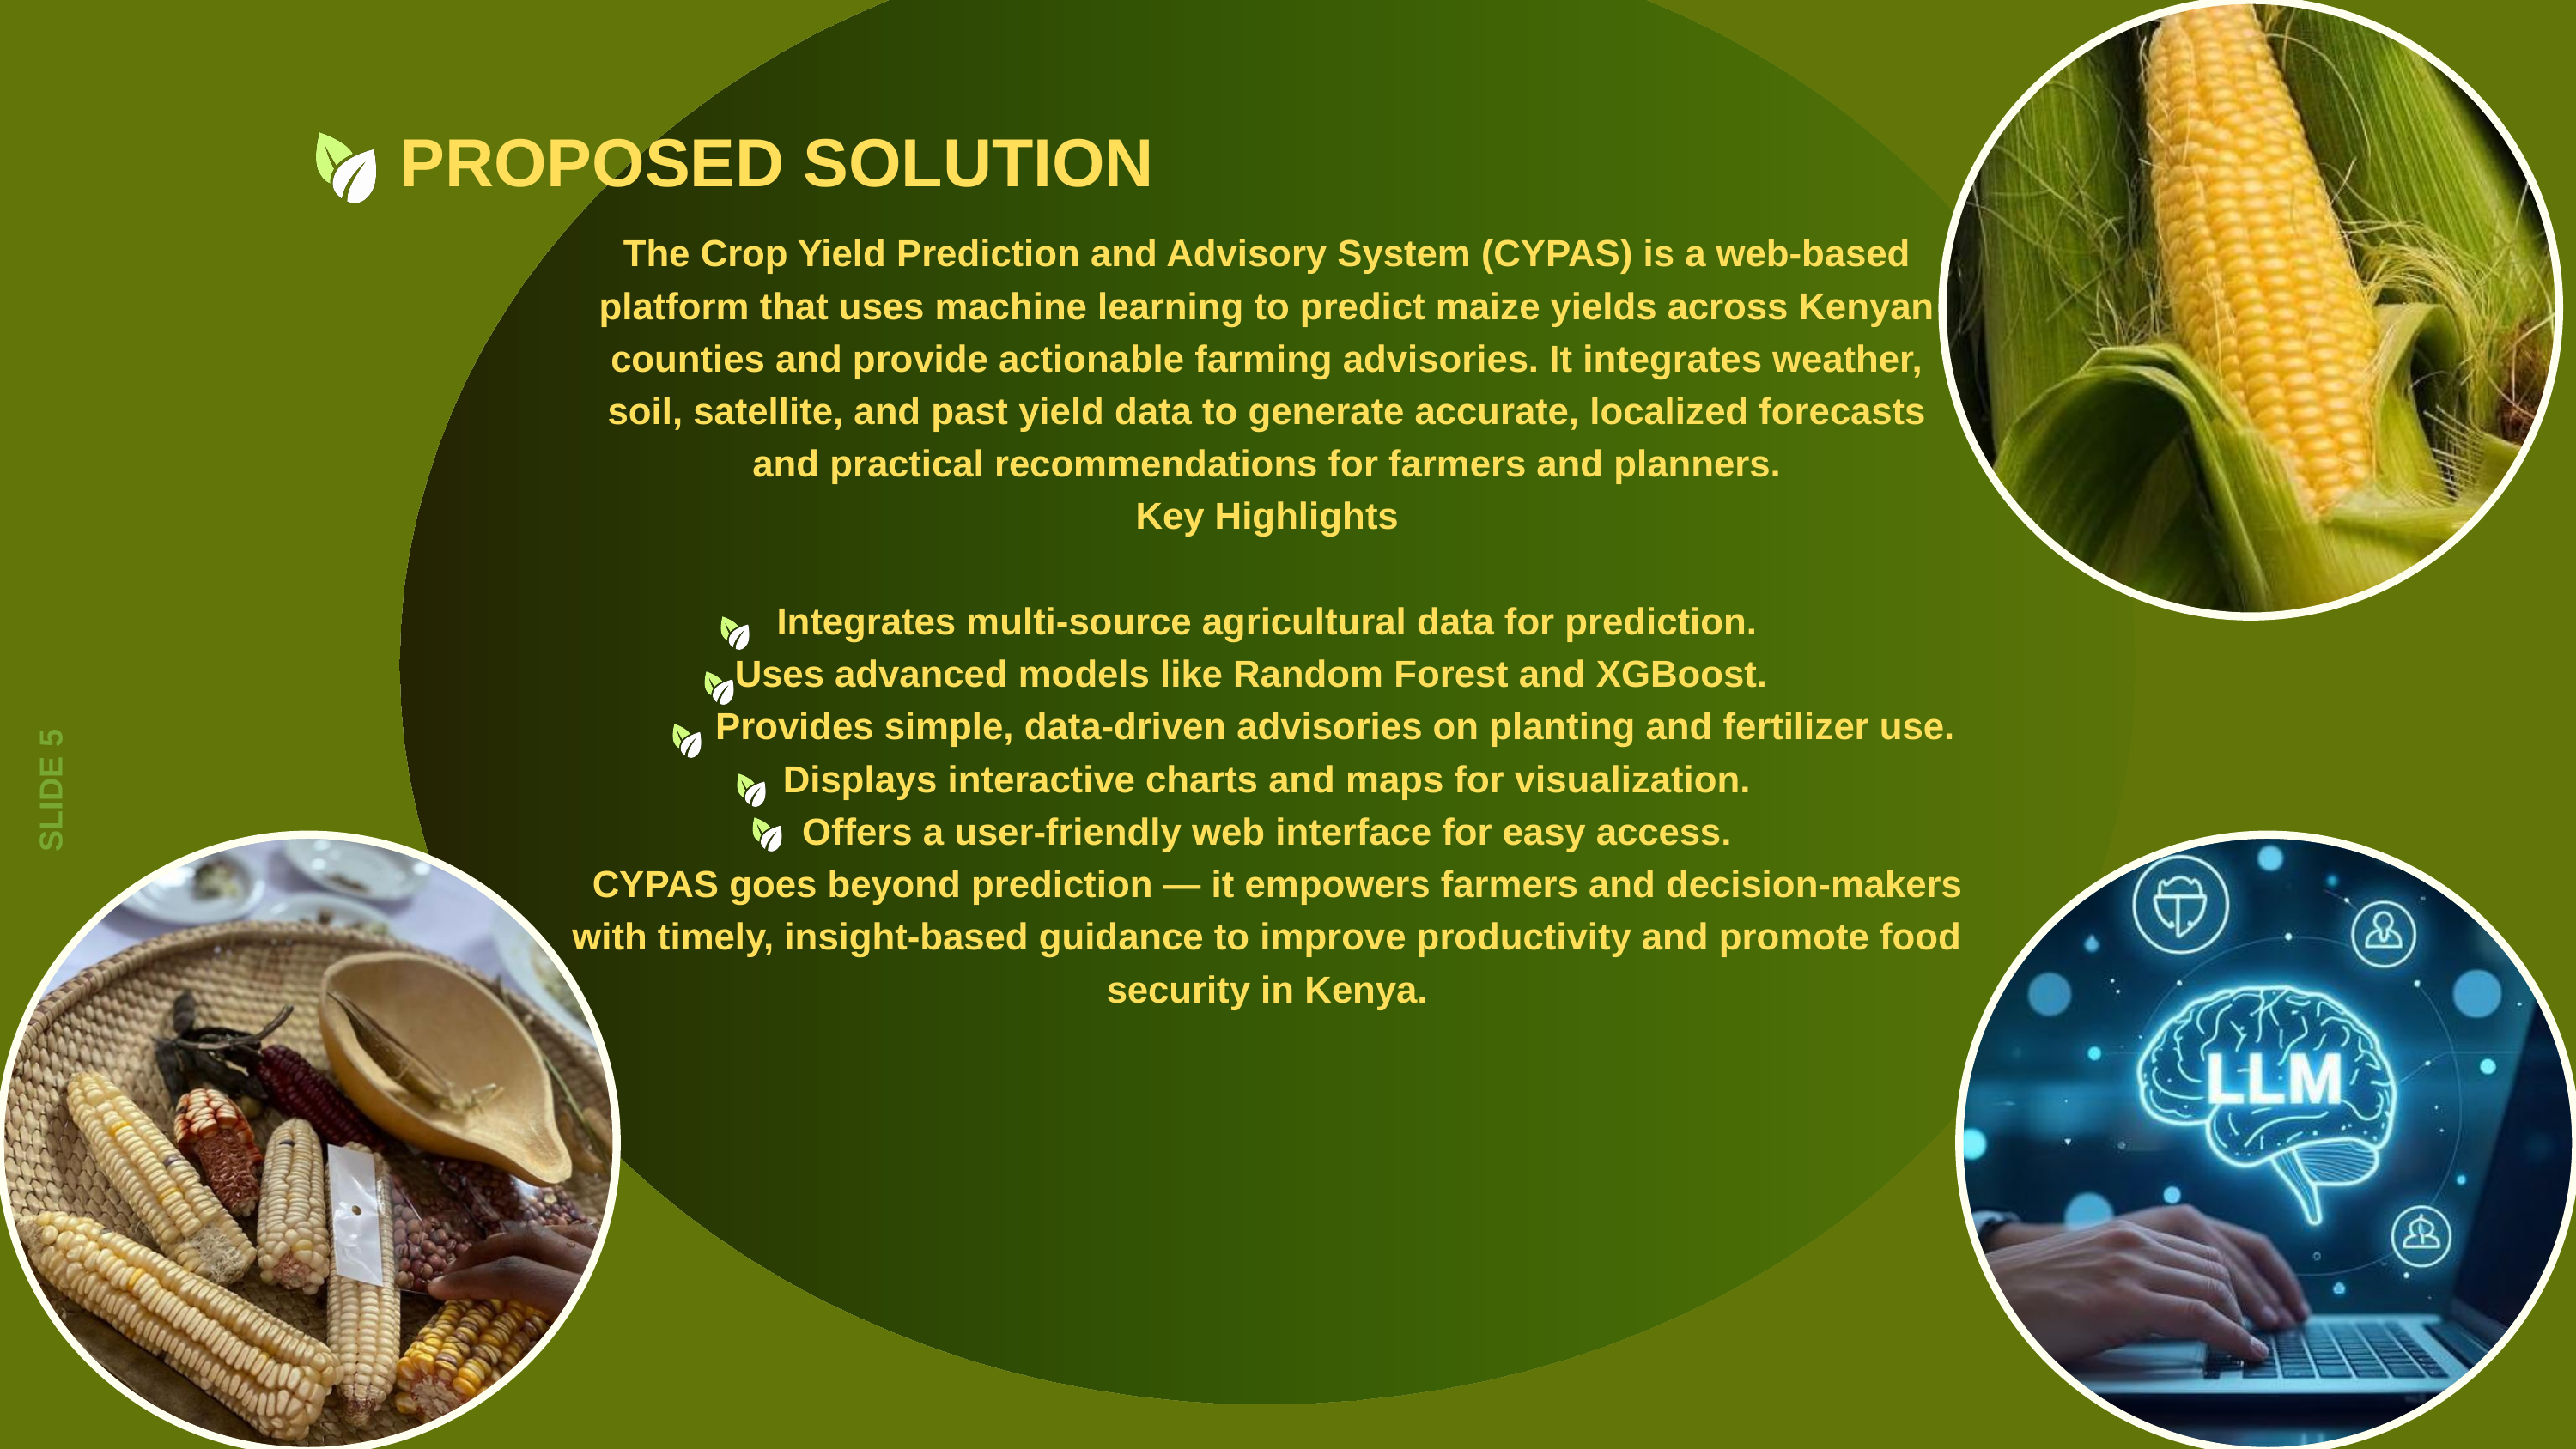

The Crop Yield Prediction and Advisory System (CYPAS) is a web-based platform that uses machine learning to predict maize yields across Kenyan counties and provide actionable farming advisories. It integrates weather, soil, satellite, and past yield data to generate accurate, localized forecasts and practical recommendations for farmers and planners.
Key Highlights

Integrates multi-source agricultural data for prediction.
  Uses advanced models like Random Forest and XGBoost.
             Provides simple, data-driven advisories on planting and fertilizer use.
Displays interactive charts and maps for visualization.
Offers a user-friendly web interface for easy access.
  CYPAS goes beyond prediction — it empowers farmers and decision-makers with timely, insight-based guidance to improve productivity and promote food security in Kenya.

PROPOSED SOLUTION

SLIDE 5